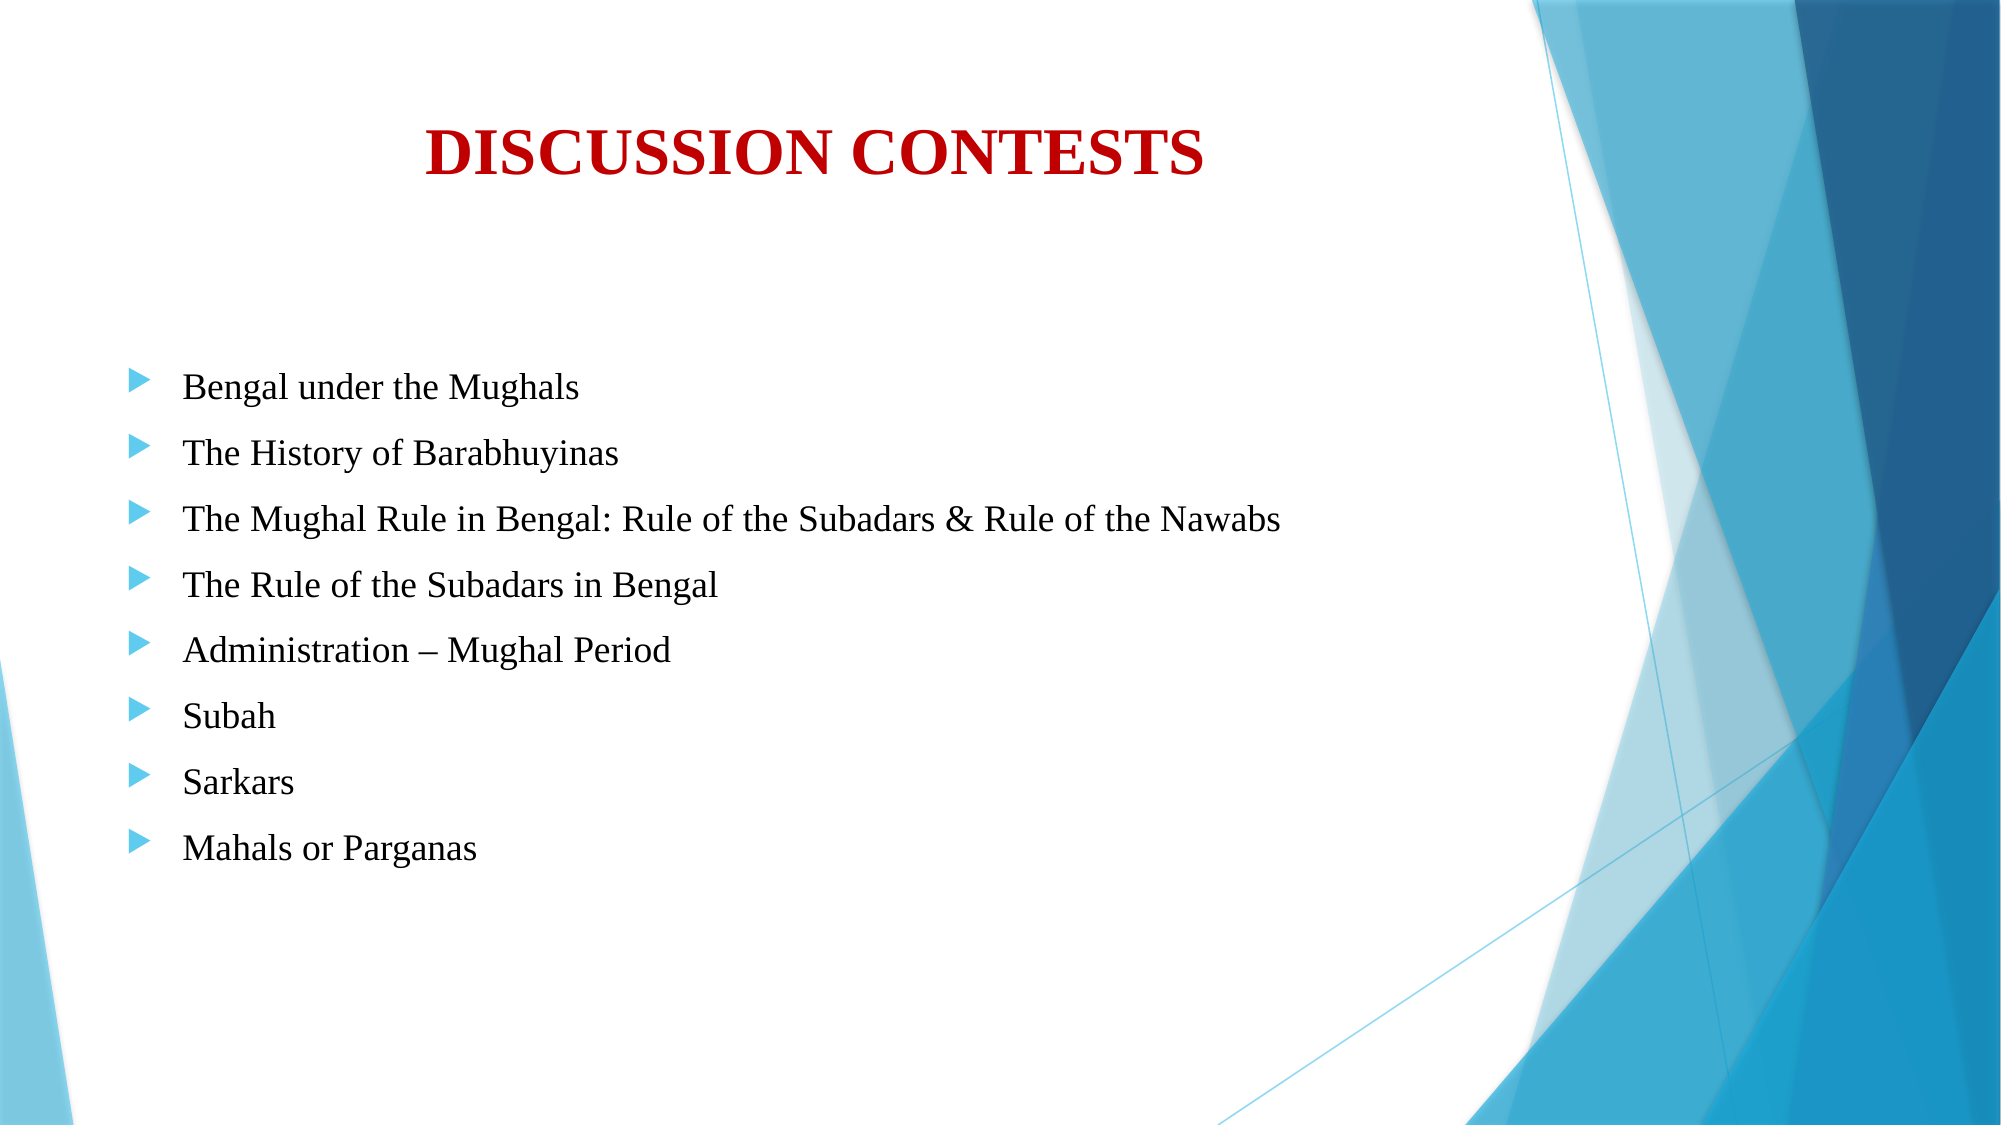

# DISCUSSION CONTESTS
Bengal under the Mughals
The History of Barabhuyinas
The Mughal Rule in Bengal: Rule of the Subadars & Rule of the Nawabs
The Rule of the Subadars in Bengal
Administration – Mughal Period
Subah
Sarkars
Mahals or Parganas